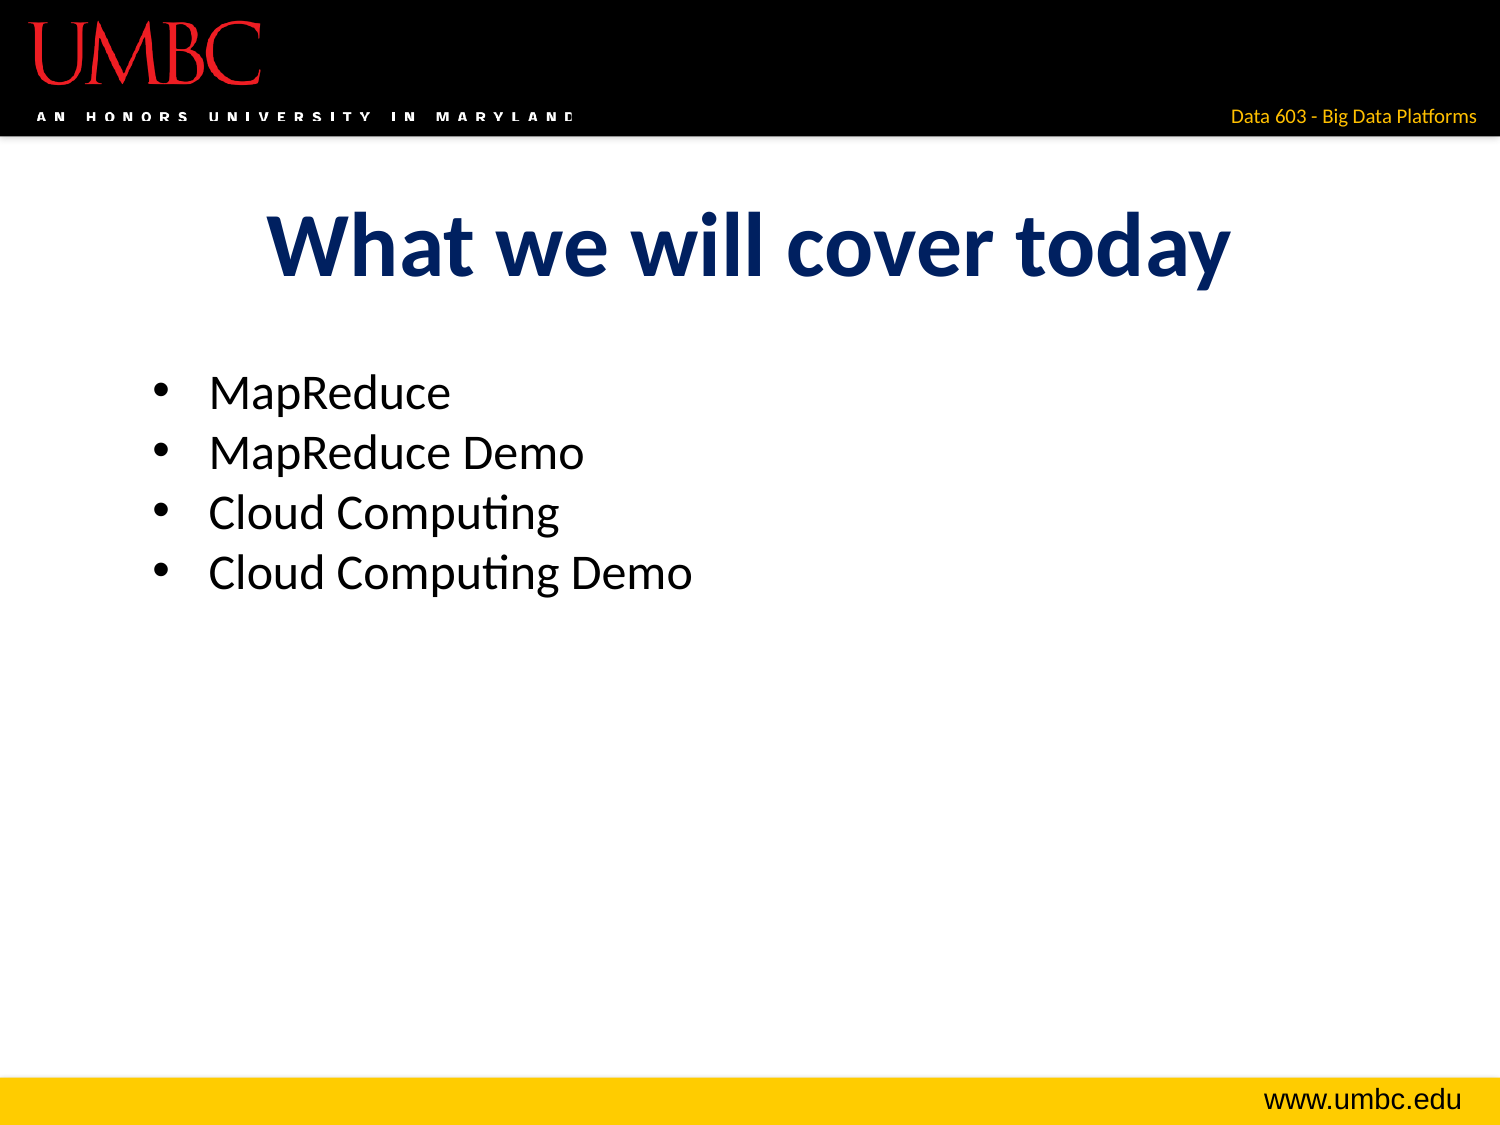

# What we will cover today
MapReduce
MapReduce Demo
Cloud Computing
Cloud Computing Demo